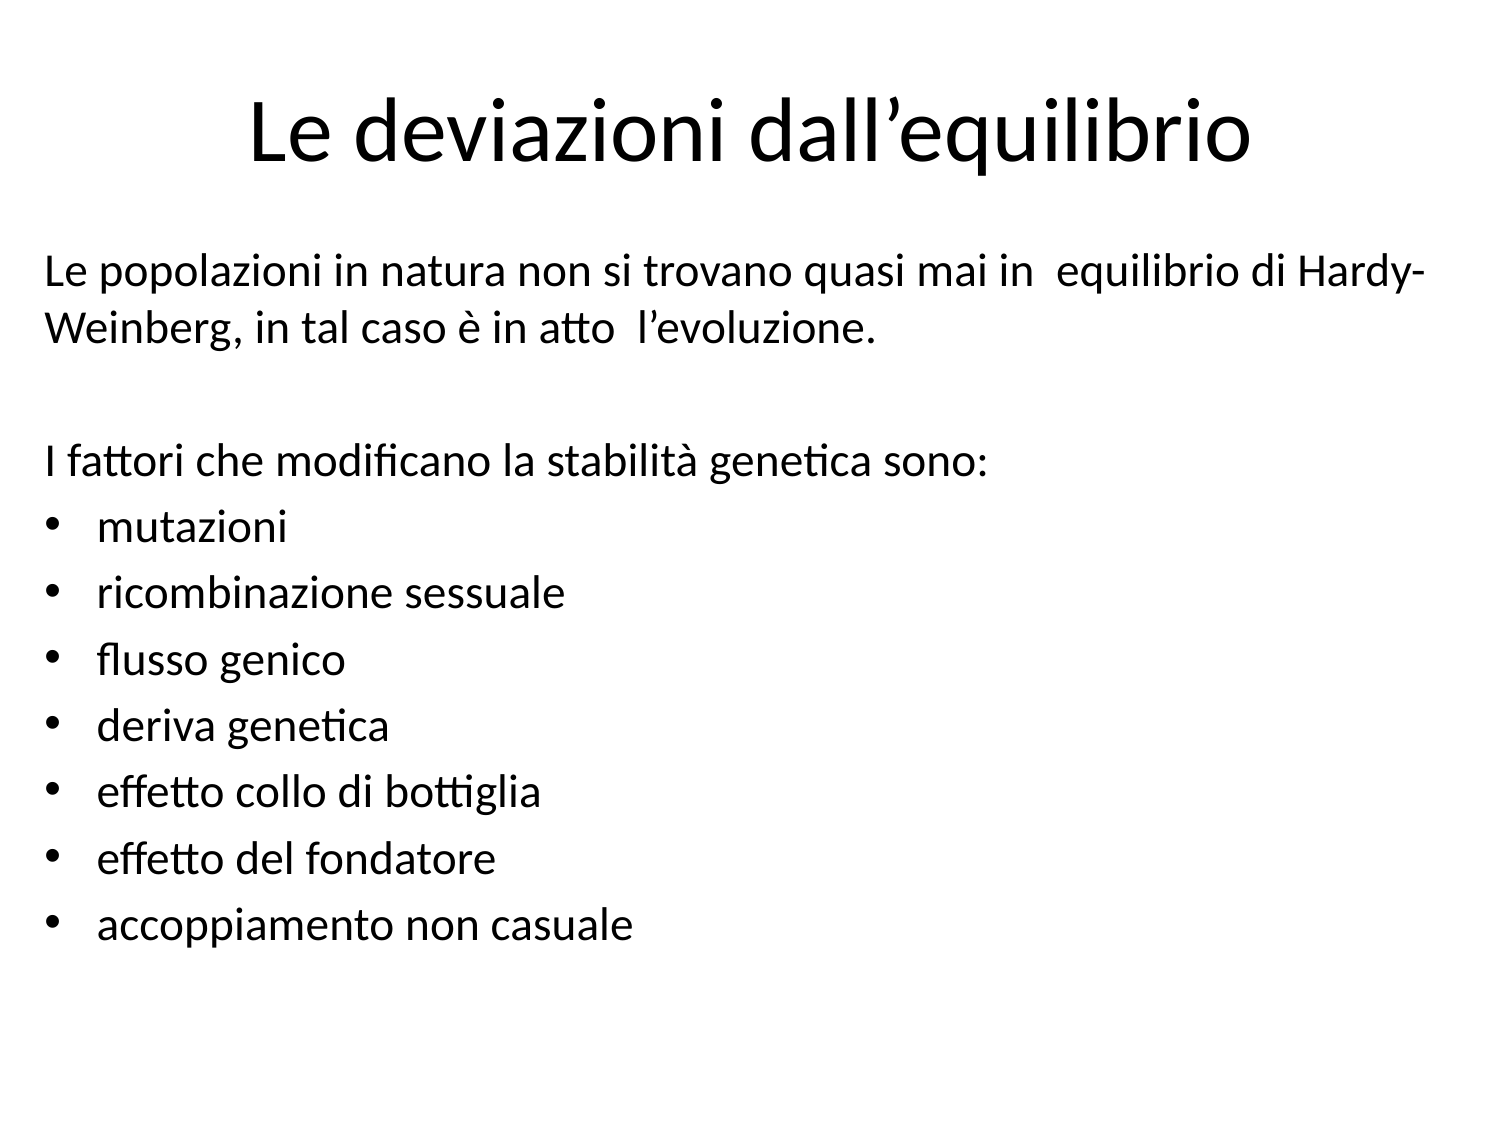

# Le deviazioni dall’equilibrio
Le popolazioni in natura non si trovano quasi mai in  equilibrio di Hardy-Weinberg, in tal caso è in atto  l’evoluzione.

I fattori che modificano la stabilità genetica sono:
mutazioni
ricombinazione sessuale
flusso genico
deriva genetica
effetto collo di bottiglia
effetto del fondatore
accoppiamento non casuale